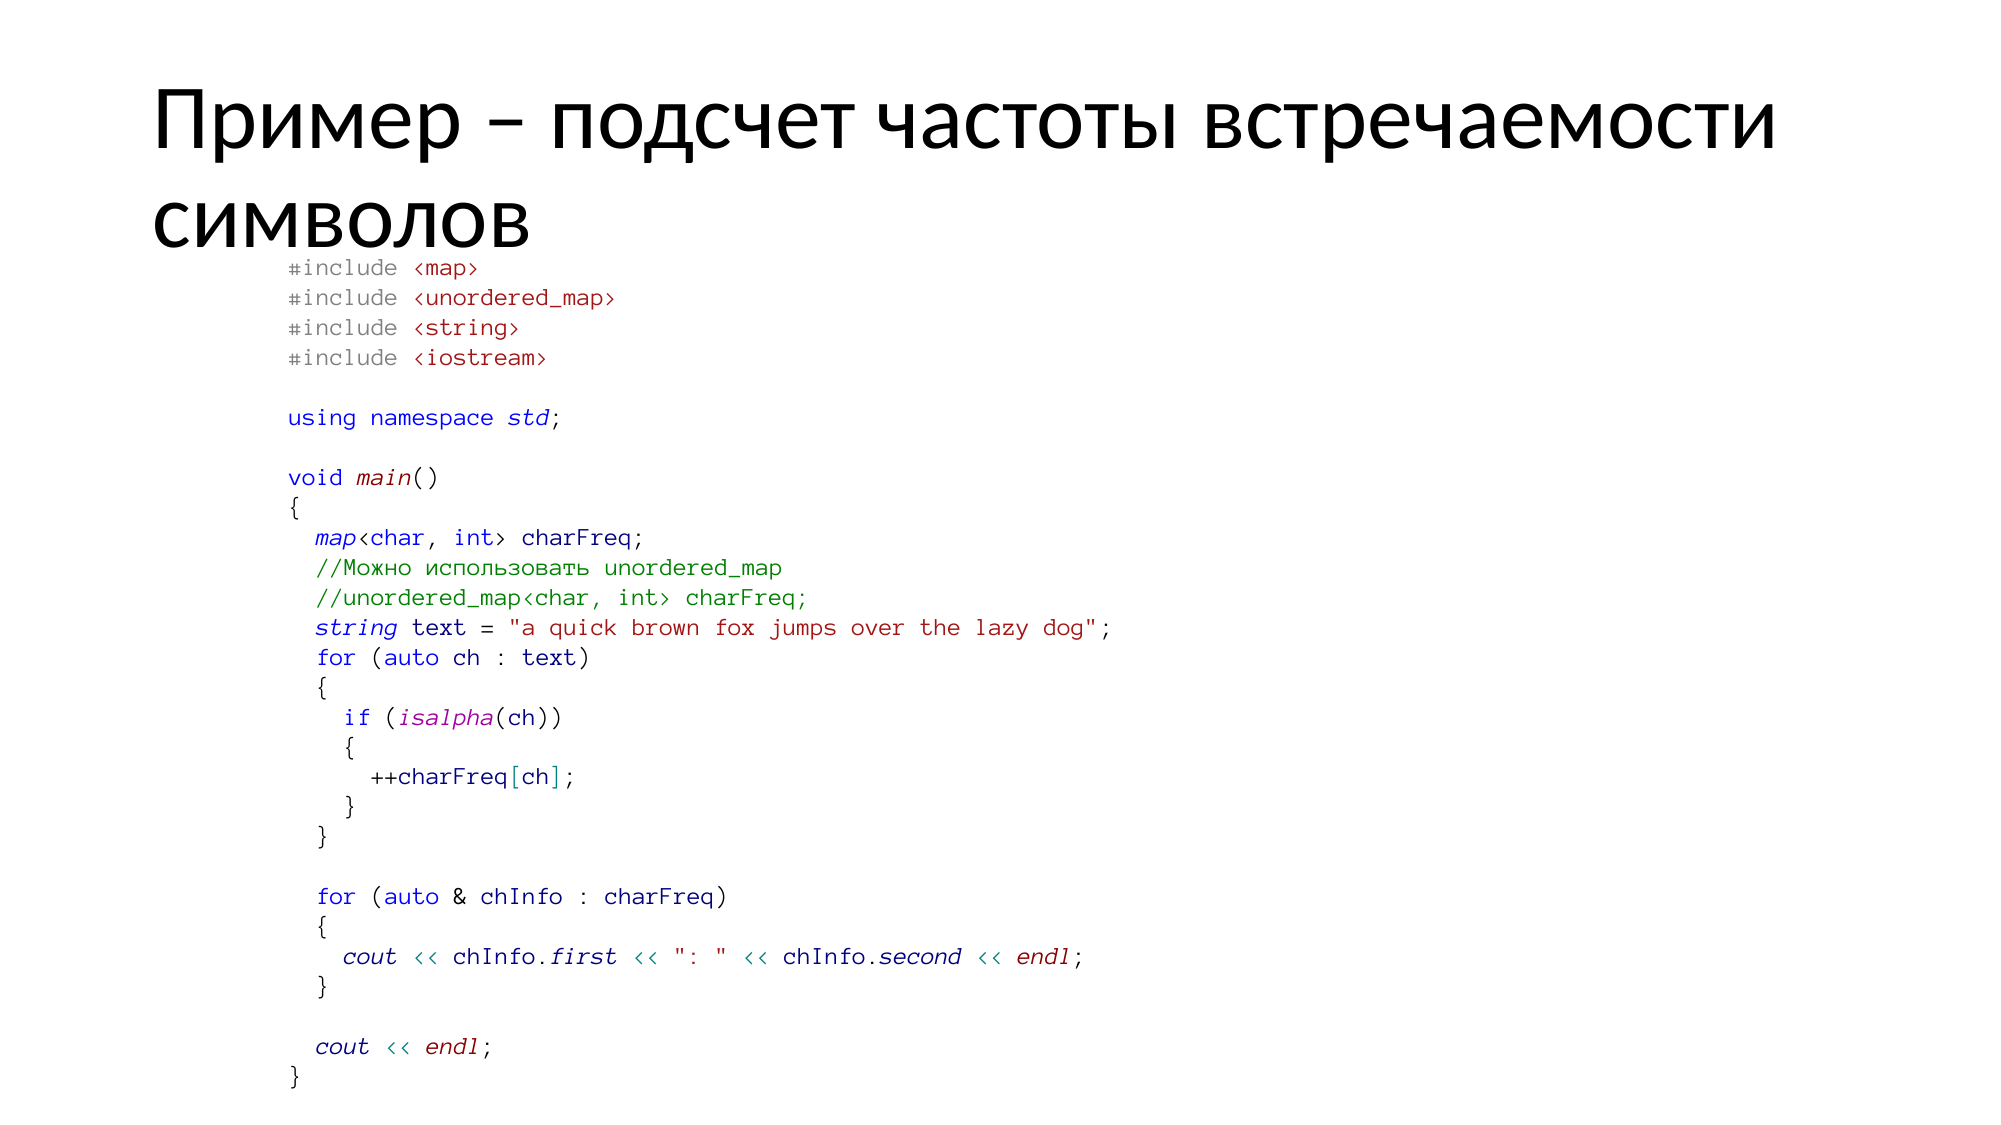

# Пример – подсчет частоты встречаемости символов
#include <map>
#include <unordered_map>
#include <string>
#include <iostream>

using namespace std;

void main()
{
  map<char, int> charFreq;
  //Можно использовать unordered_map
  //unordered_map<char, int> charFreq;
  string text = "a quick brown fox jumps over the lazy dog";
  for (auto ch : text)
  {
    if (isalpha(ch))
    {
      ++charFreq[ch];
    }
  }

  for (auto & chInfo : charFreq)
  {
    cout << chInfo.first << ": " << chInfo.second << endl;
  }

  cout << endl;
}